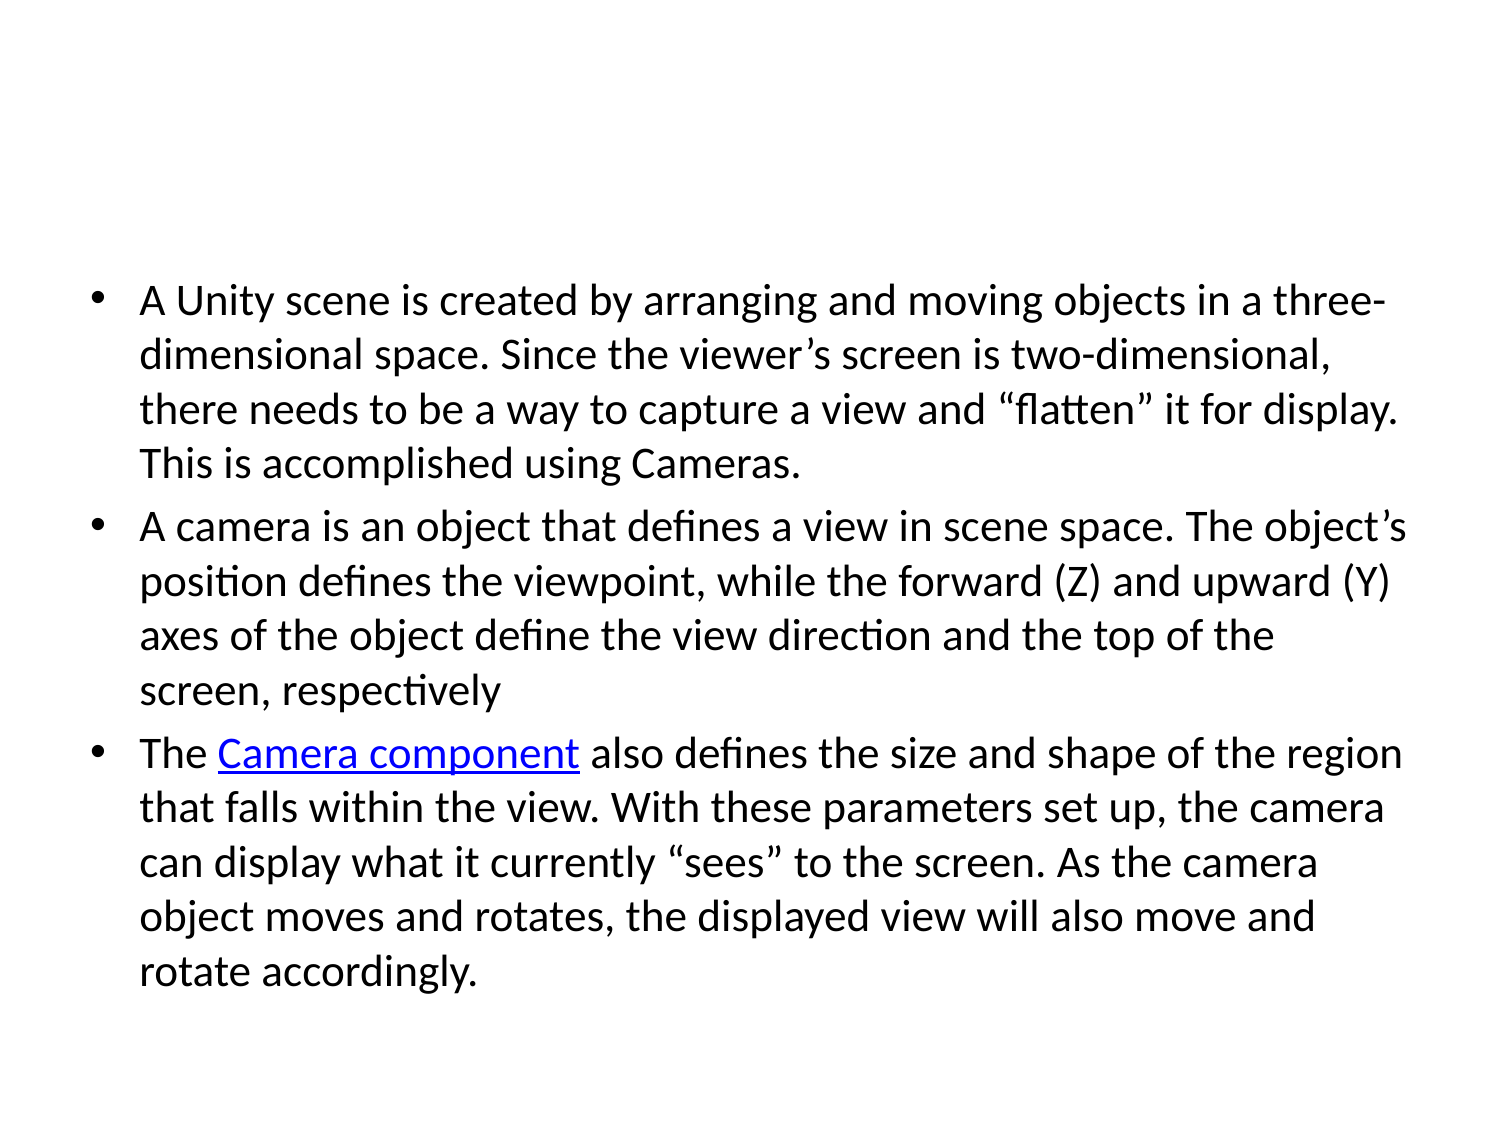

#
A Unity scene is created by arranging and moving objects in a three-dimensional space. Since the viewer’s screen is two-dimensional, there needs to be a way to capture a view and “flatten” it for display. This is accomplished using Cameras.
A camera is an object that defines a view in scene space. The object’s position defines the viewpoint, while the forward (Z) and upward (Y) axes of the object define the view direction and the top of the screen, respectively
The Camera component also defines the size and shape of the region that falls within the view. With these parameters set up, the camera can display what it currently “sees” to the screen. As the camera object moves and rotates, the displayed view will also move and rotate accordingly.